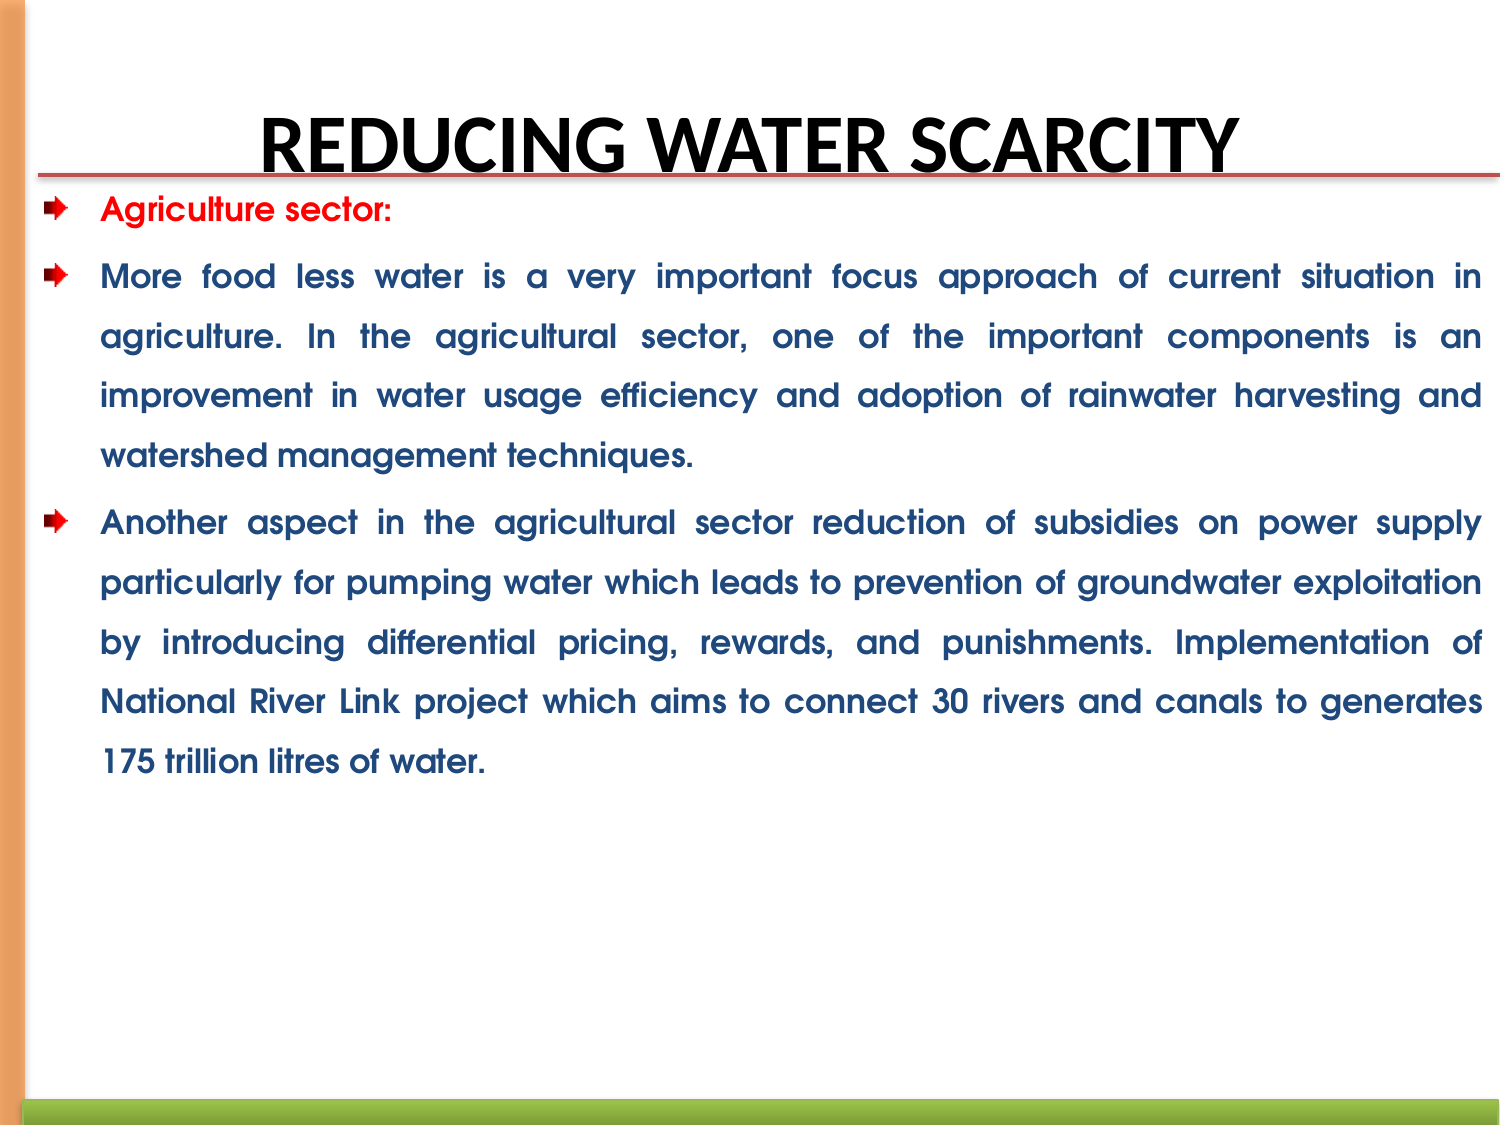

# REDUCING WATER SCARCITY
Agriculture sector:
More food less water is a very important focus approach of current situation in agriculture. In the agricultural sector, one of the important components is an improvement in water usage efficiency and adoption of rainwater harvesting and watershed management techniques.
Another aspect in the agricultural sector reduction of subsidies on power supply particularly for pumping water which leads to prevention of groundwater exploitation by introducing differential pricing, rewards, and punishments. Implementation of National River Link project which aims to connect 30 rivers and canals to generates 175 trillion litres of water.